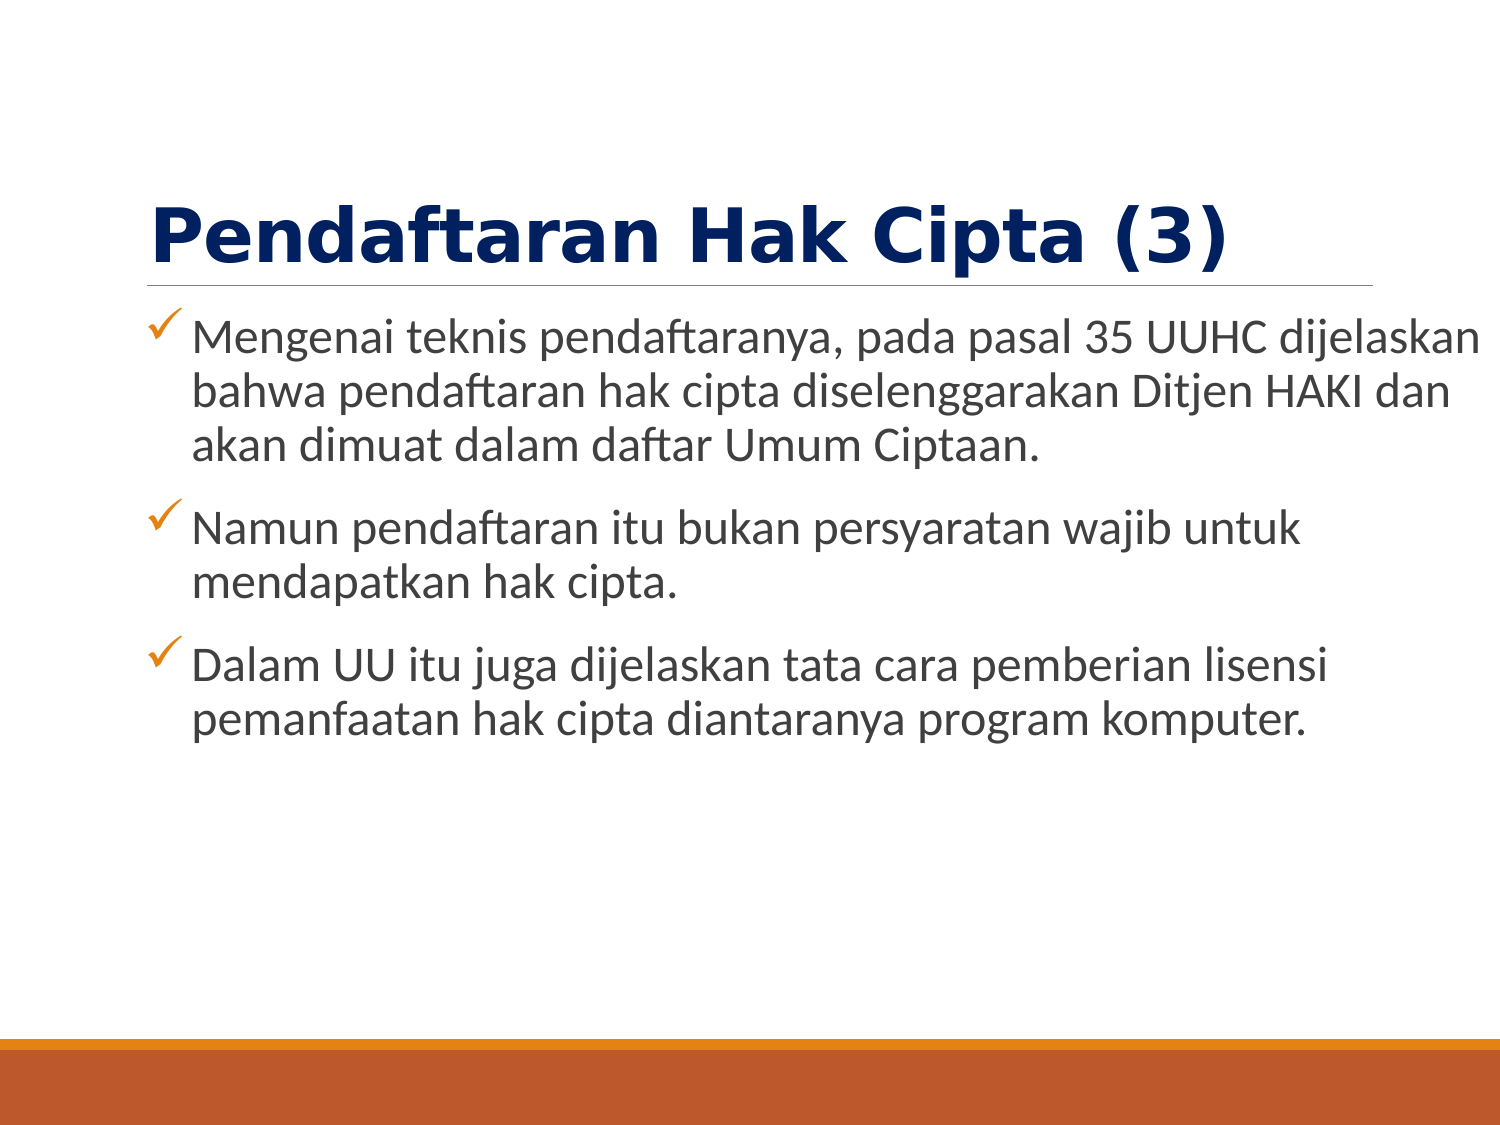

# Pendaftaran Hak Cipta (3)
Mengenai teknis pendaftaranya, pada pasal 35 UUHC dijelaskan bahwa pendaftaran hak cipta diselenggarakan Ditjen HAKI dan akan dimuat dalam daftar Umum Ciptaan.
Namun pendaftaran itu bukan persyaratan wajib untuk mendapatkan hak cipta.
Dalam UU itu juga dijelaskan tata cara pemberian lisensi pemanfaatan hak cipta diantaranya program komputer.